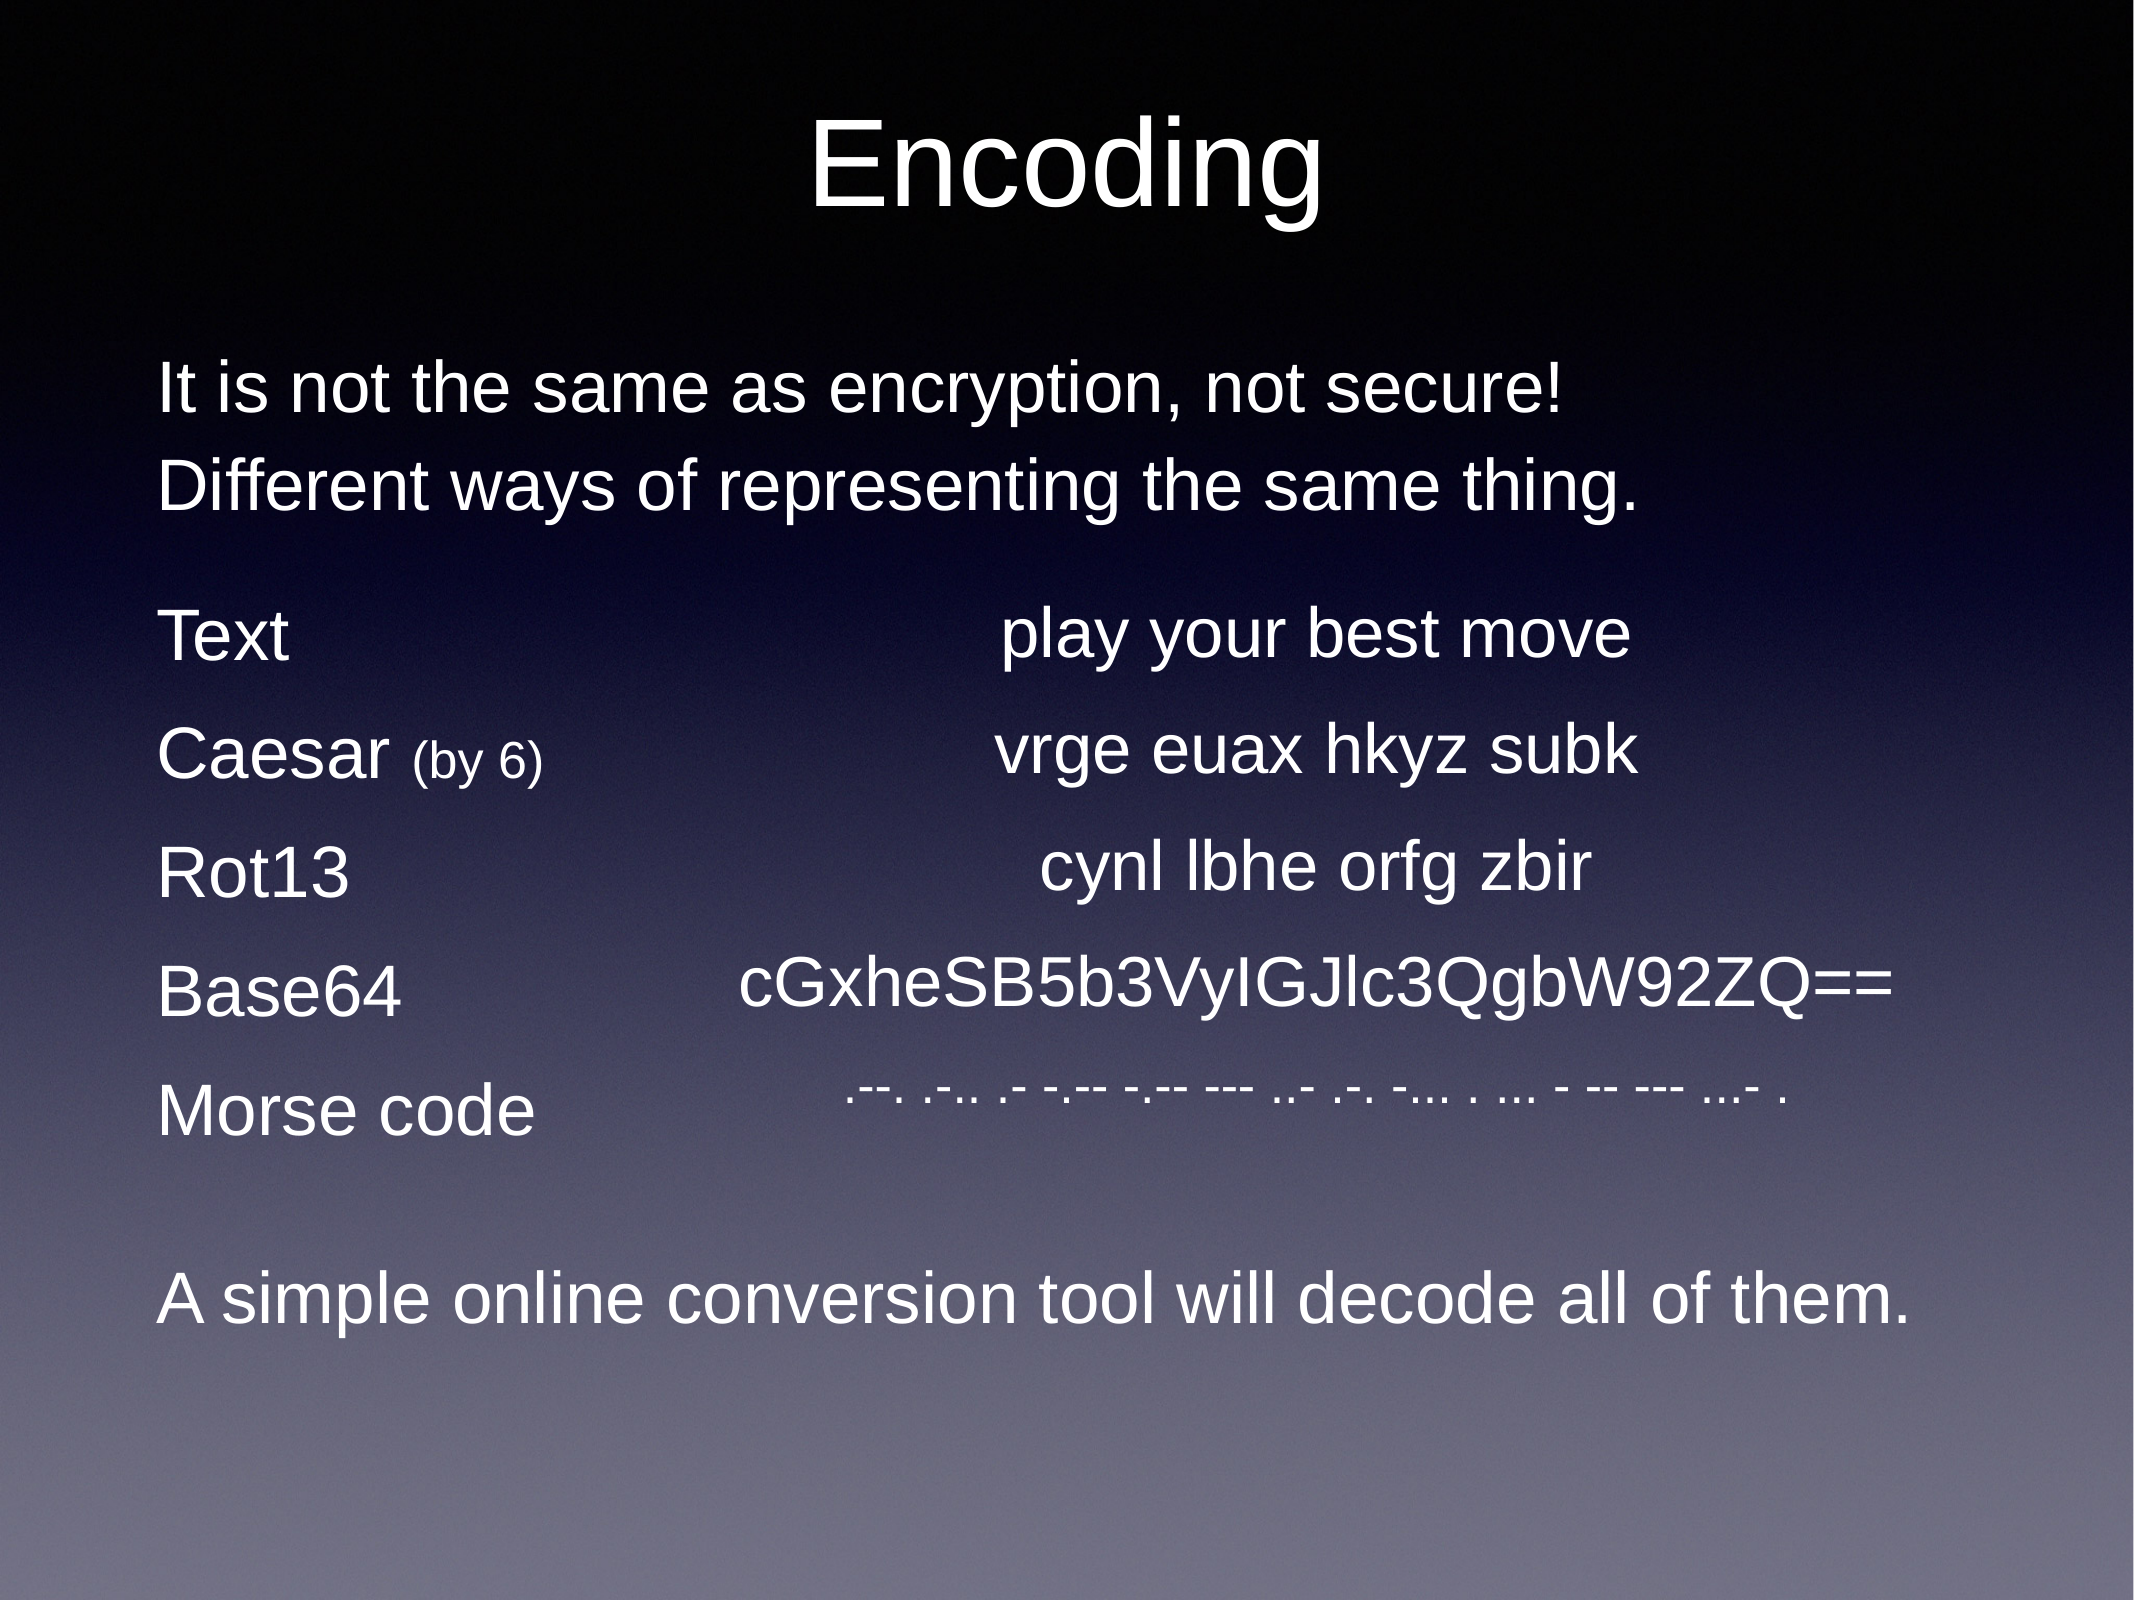

# Encoding
It is not the same as encryption, not secure!
Different ways of representing the same thing.
Text
Caesar (by 6)
Rot13
Base64
Morse code
play your best move
vrge euax hkyz subk
cynl lbhe orfg zbir
cGxheSB5b3VyIGJlc3QgbW92ZQ==
.--. .-.. .- -.-- -.-- --- ..- .-. -... . ... - -- --- ...- .
A simple online conversion tool will decode all of them.